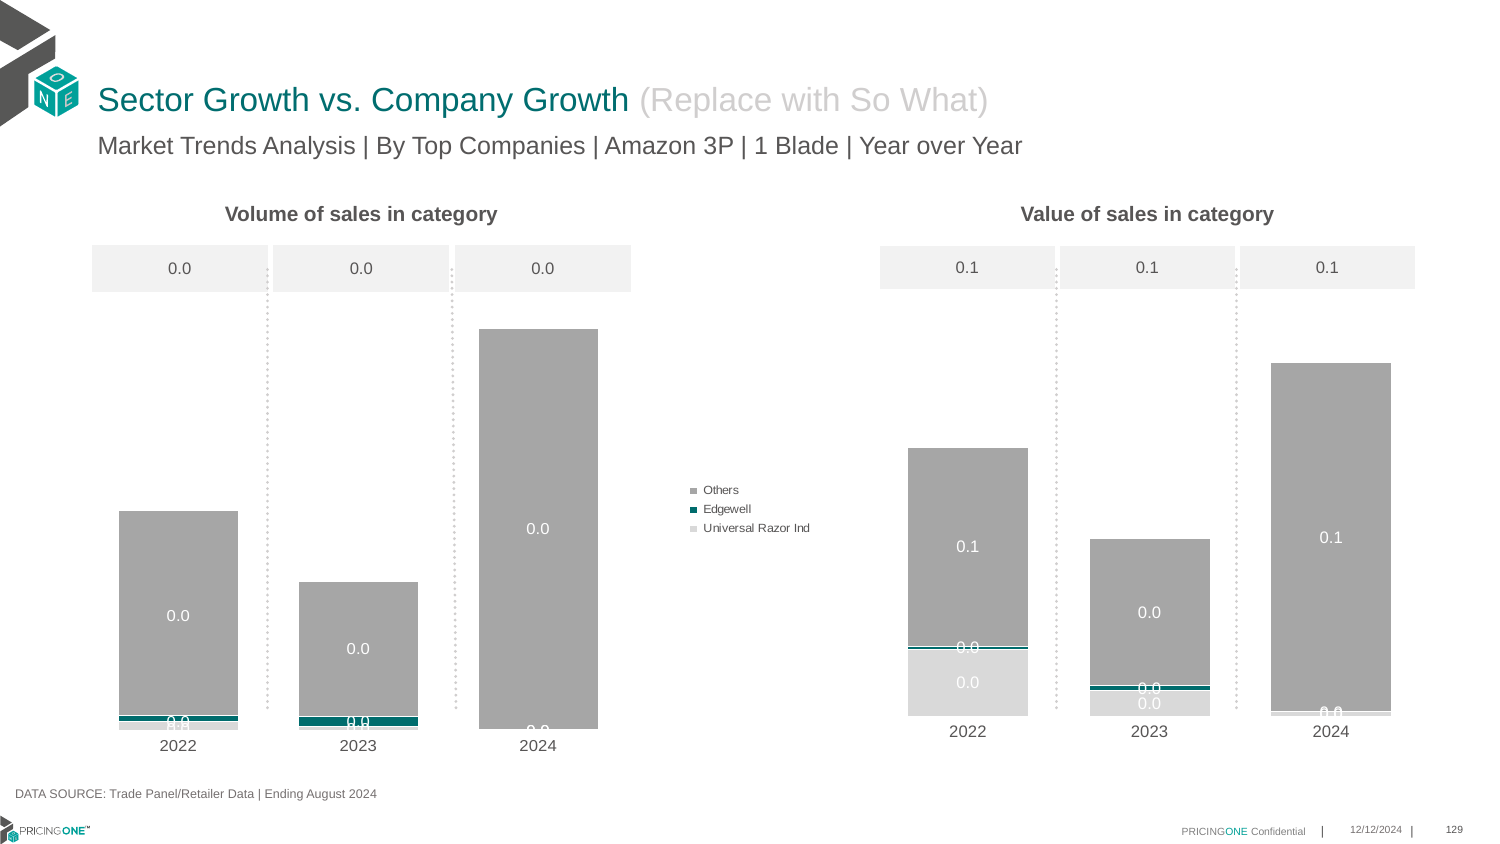

# Sector Growth vs. Company Growth (Replace with So What)
Market Trends Analysis | By Top Companies | Amazon 3P | 1 Blade | Year over Year
| Value of sales in category |  |  |
| --- | --- | --- |
| 0.1 | 0.1 | 0.1 |
| Volume of sales in category |  |  |
| --- | --- | --- |
| 0.0 | 0.0 | 0.0 |

### Chart

| Category | Universal Razor Ind | Edgewell | Others |
|---|---|---|---|
| 2022 | 0.019172 | 0.000915 | 0.057014 |
| 2023 | 0.007198 | 0.001562 | 0.042051 |
| 2024 | 0.001187 | 0.0 | 0.100159 |

### Chart

| Category | Universal Razor Ind | Edgewell | Others |
|---|---|---|---|
| 2022 | 0.001005 | 0.000592 | 0.021282 |
| 2023 | 0.000439 | 0.00106 | 0.014035 |
| 2024 | 8.1e-05 | 0.0 | 0.041696 |
DATA SOURCE: Trade Panel/Retailer Data | Ending August 2024

12/12/2024
129